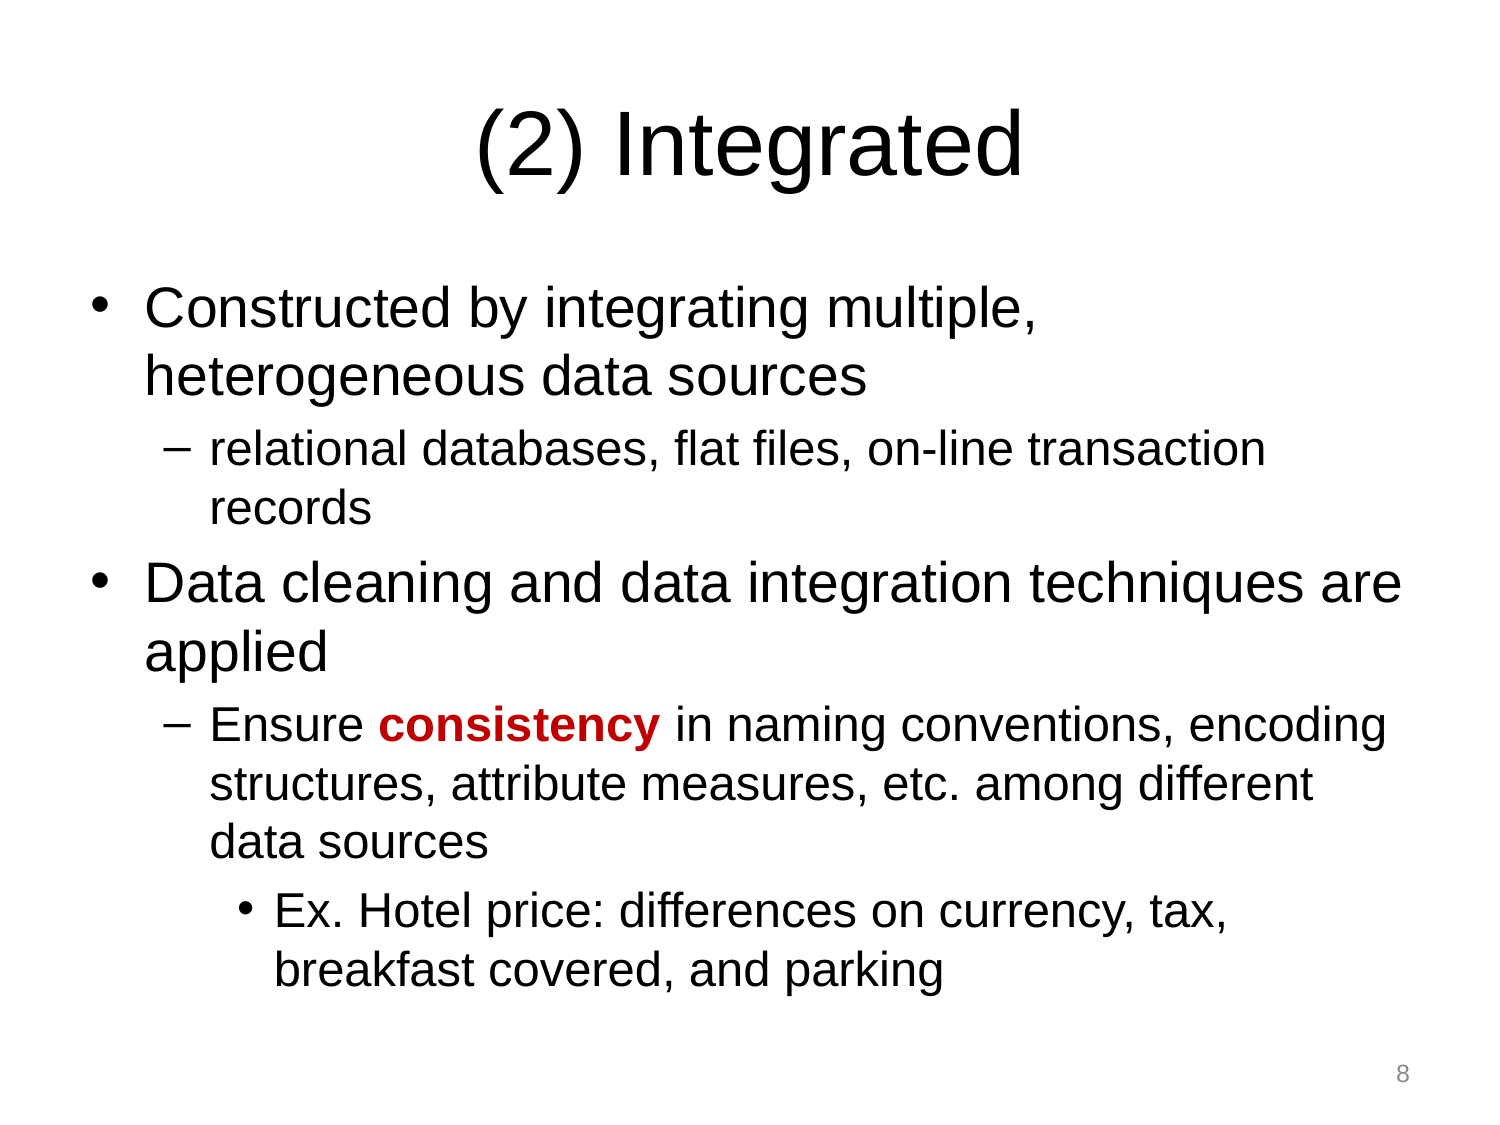

# (2) Integrated
Constructed by integrating multiple, heterogeneous data sources
relational databases, flat files, on-line transaction records
Data cleaning and data integration techniques are applied
Ensure consistency in naming conventions, encoding structures, attribute measures, etc. among different data sources
Ex. Hotel price: differences on currency, tax, breakfast covered, and parking
8